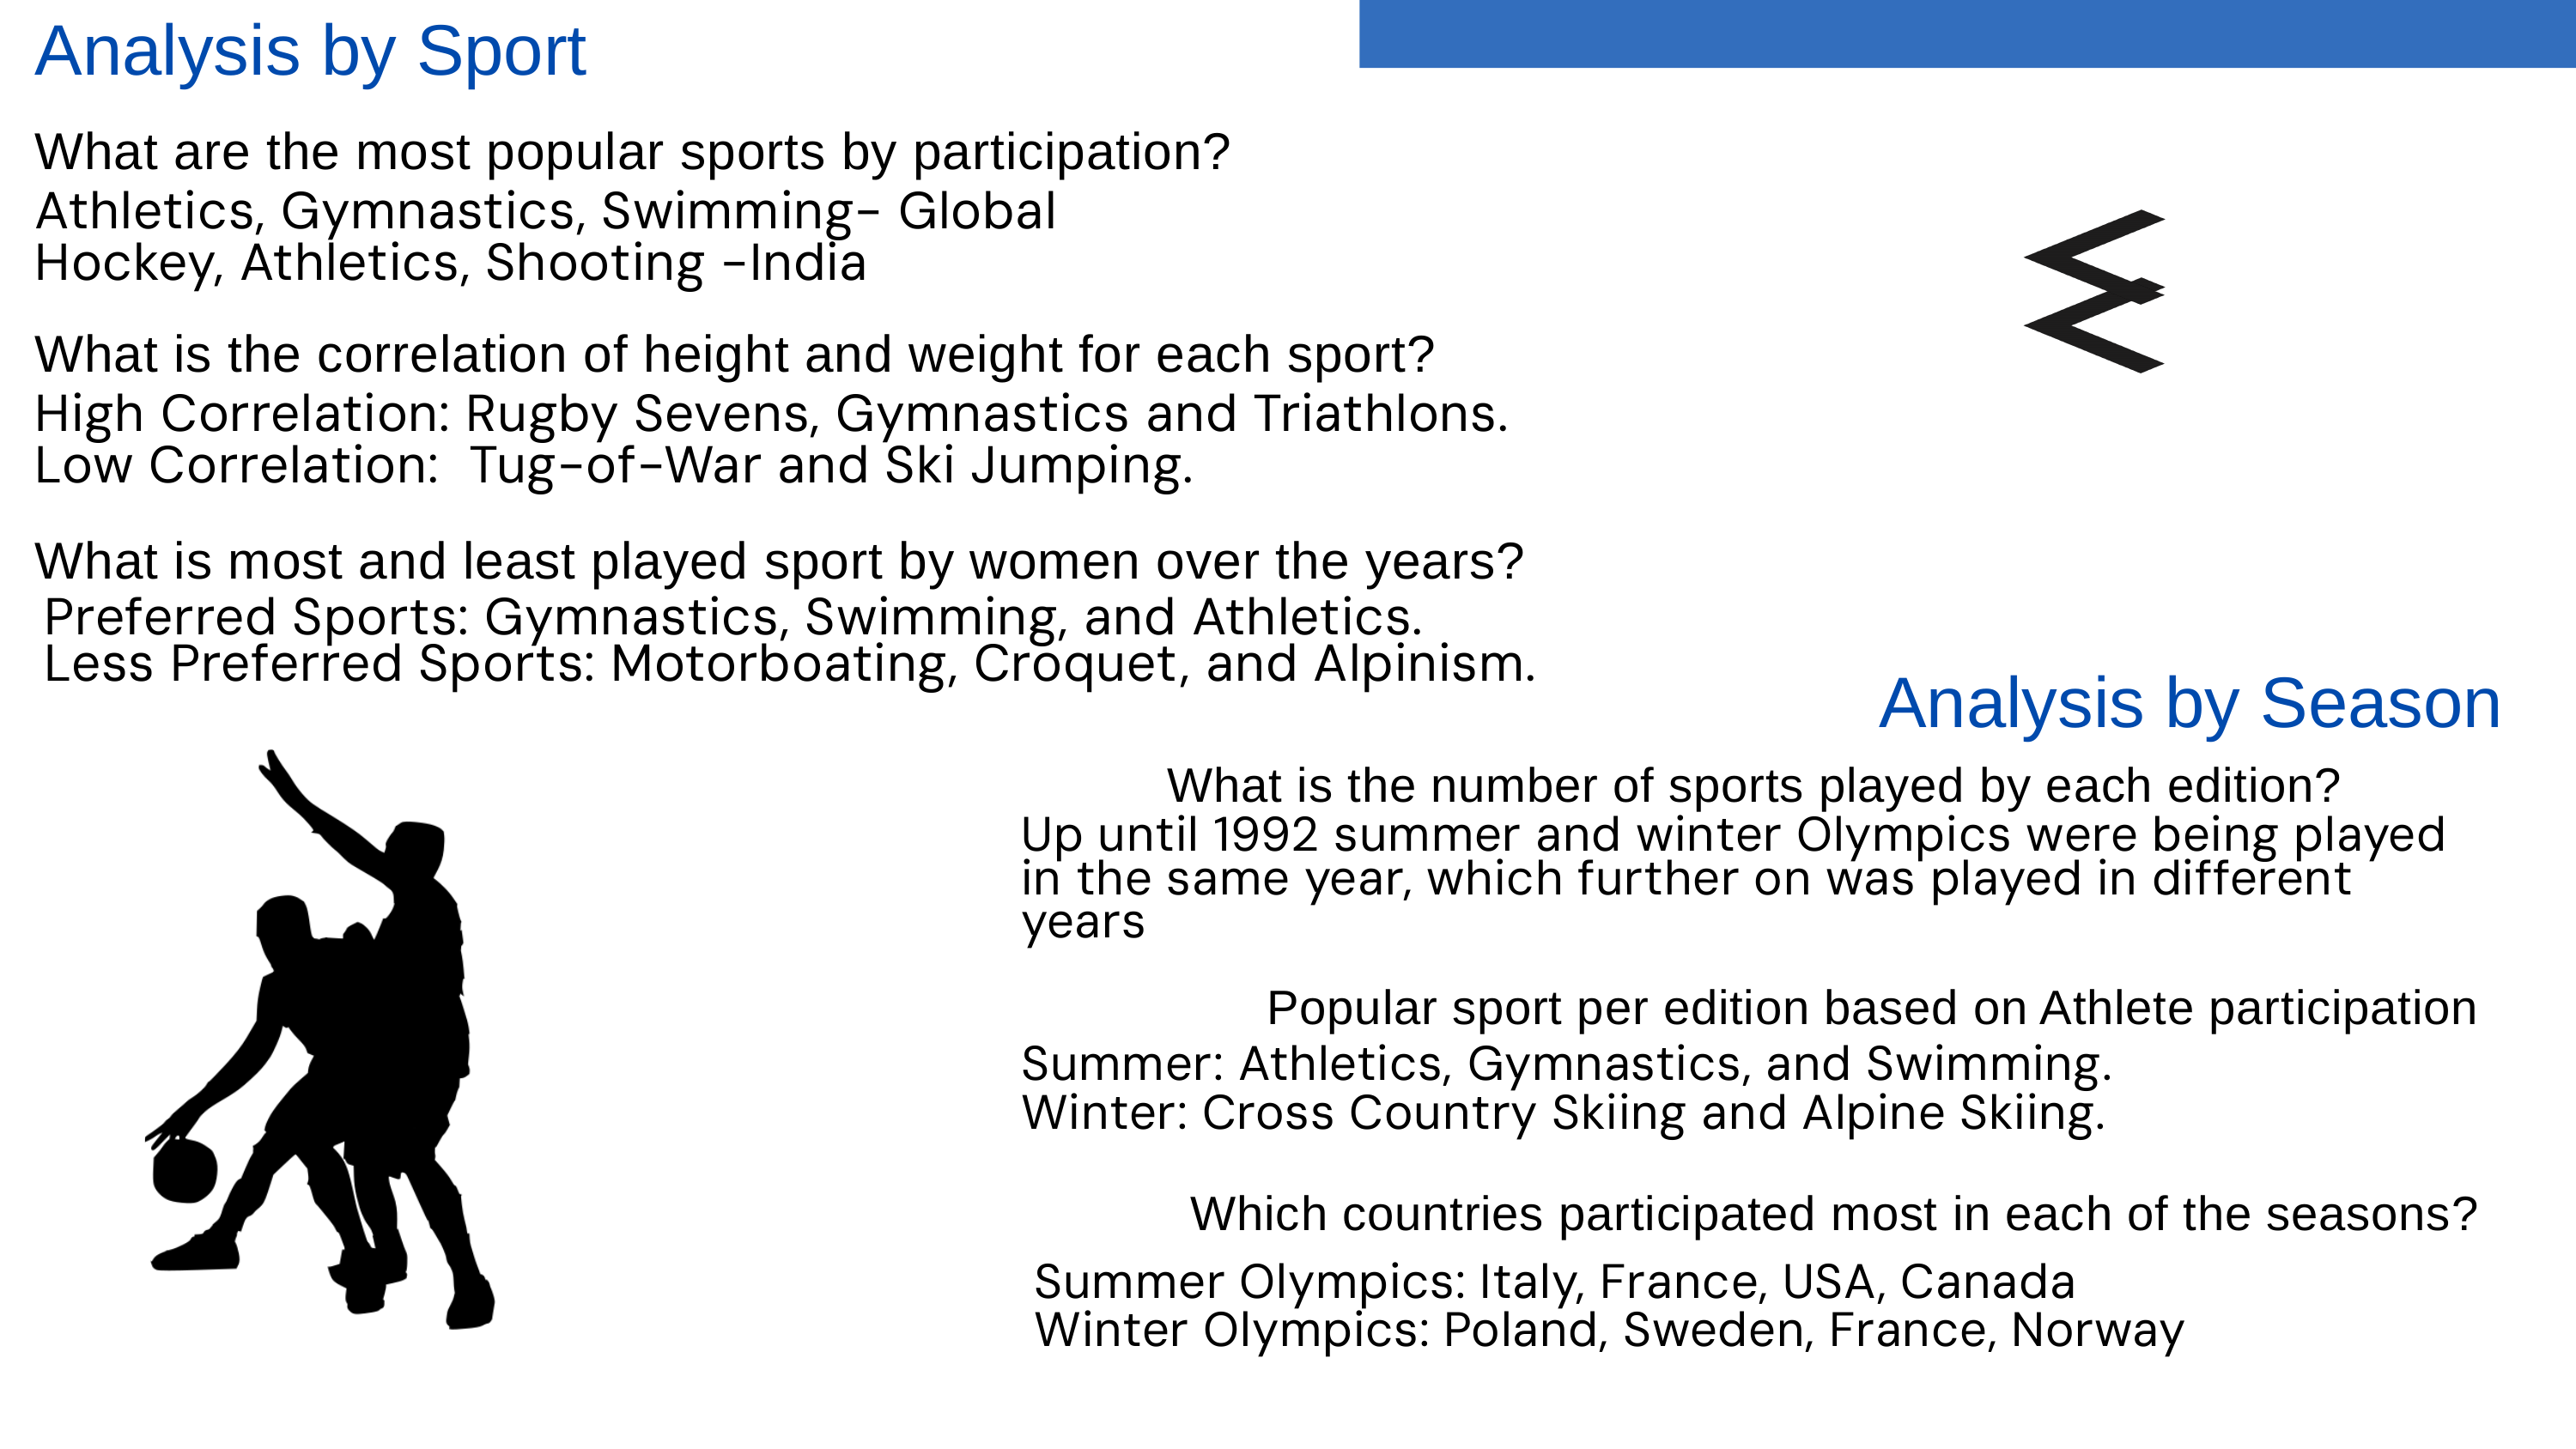

Analysis by Sport
What are the most popular sports by participation?
Athletics, Gymnastics, Swimming- Global
Hockey, Athletics, Shooting -India

What is the correlation of height and weight for each sport?
High Correlation: Rugby Sevens, Gymnastics and Triathlons.
Low Correlation:  Tug-of-War and Ski Jumping.
What is most and least played sport by women over the years?
Preferred Sports: Gymnastics, Swimming, and Athletics.
Less Preferred Sports: Motorboating, Croquet, and Alpinism.
Analysis by Season
What is the number of sports played by each edition?

Up until 1992 summer and winter Olympics were being played in the same year, which further on was played in different years
Popular sport per edition based on Athlete participation
Summer: Athletics, Gymnastics, and Swimming.
Winter: Cross Country Skiing and Alpine Skiing.
Which countries participated most in each of the seasons?
Summer Olympics: Italy, France, USA, Canada
Winter Olympics: Poland, Sweden, France, Norway